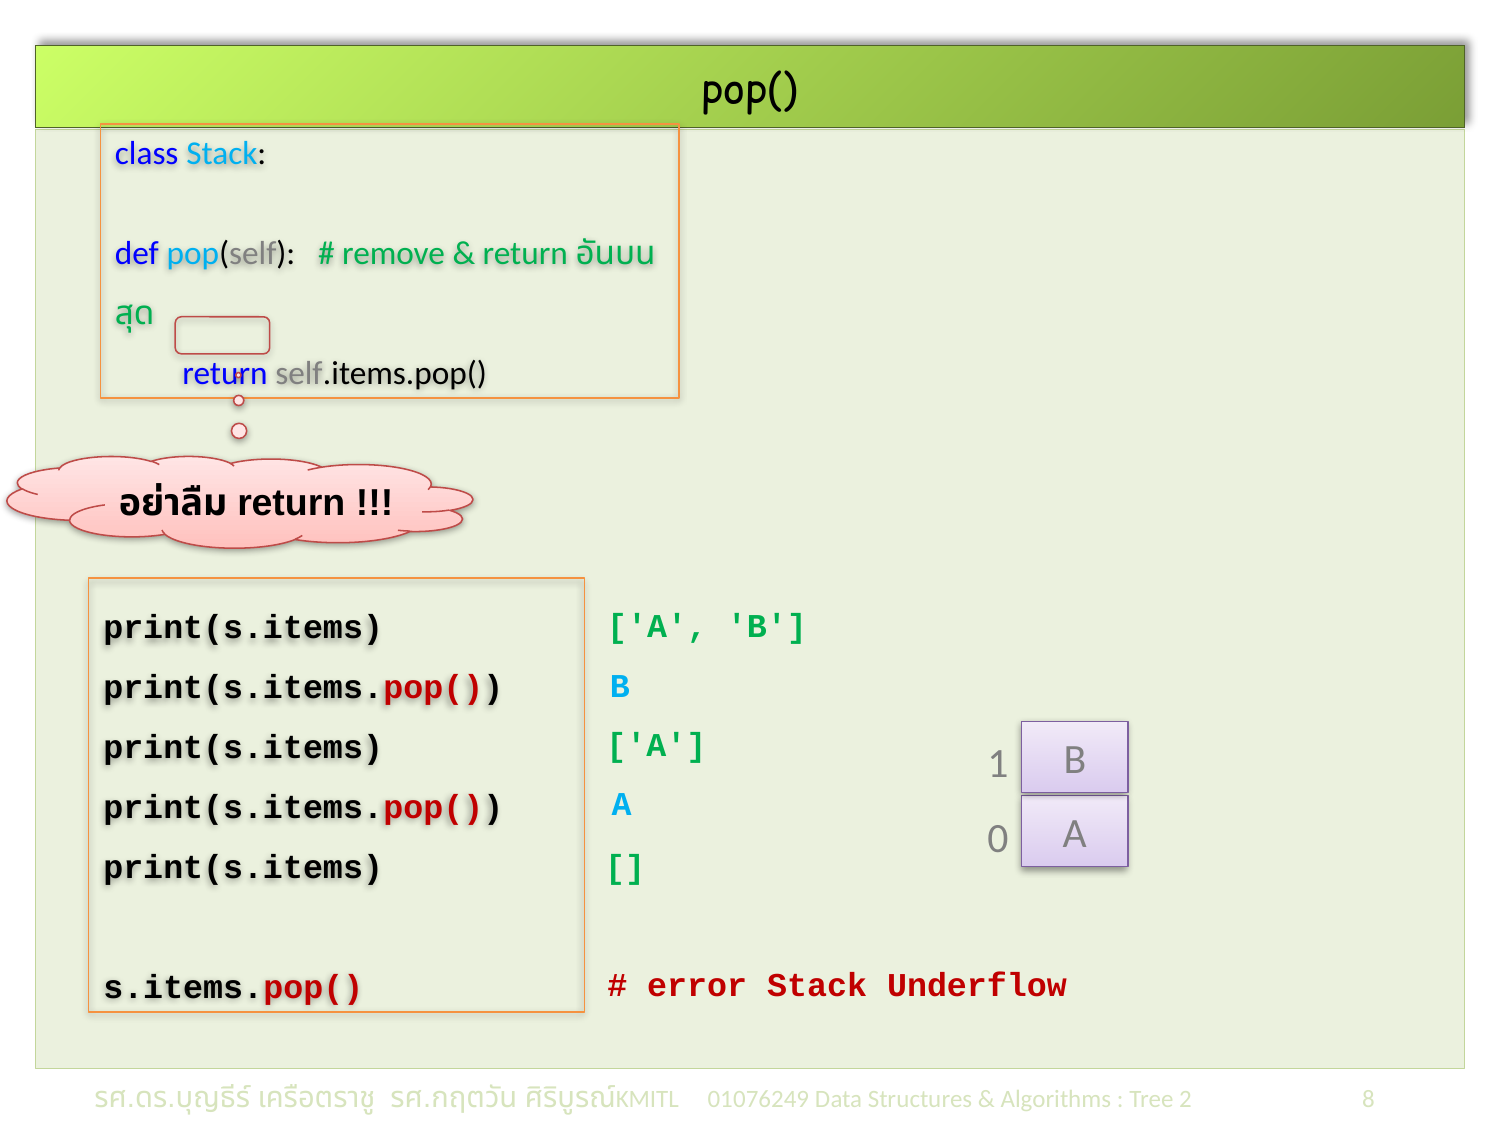

# pop()
class Stack:

def pop(self):   # remove & return อันบนสุด
         return self.items.pop()

อย่าลืม return !!!
print(s.items)
print(s.items.pop())
print(s.items)
print(s.items.pop())
print(s.items)

s.items.pop()
['A', 'B']

1
0
B
['A']
B
A
A
[]
# error Stack Underflow